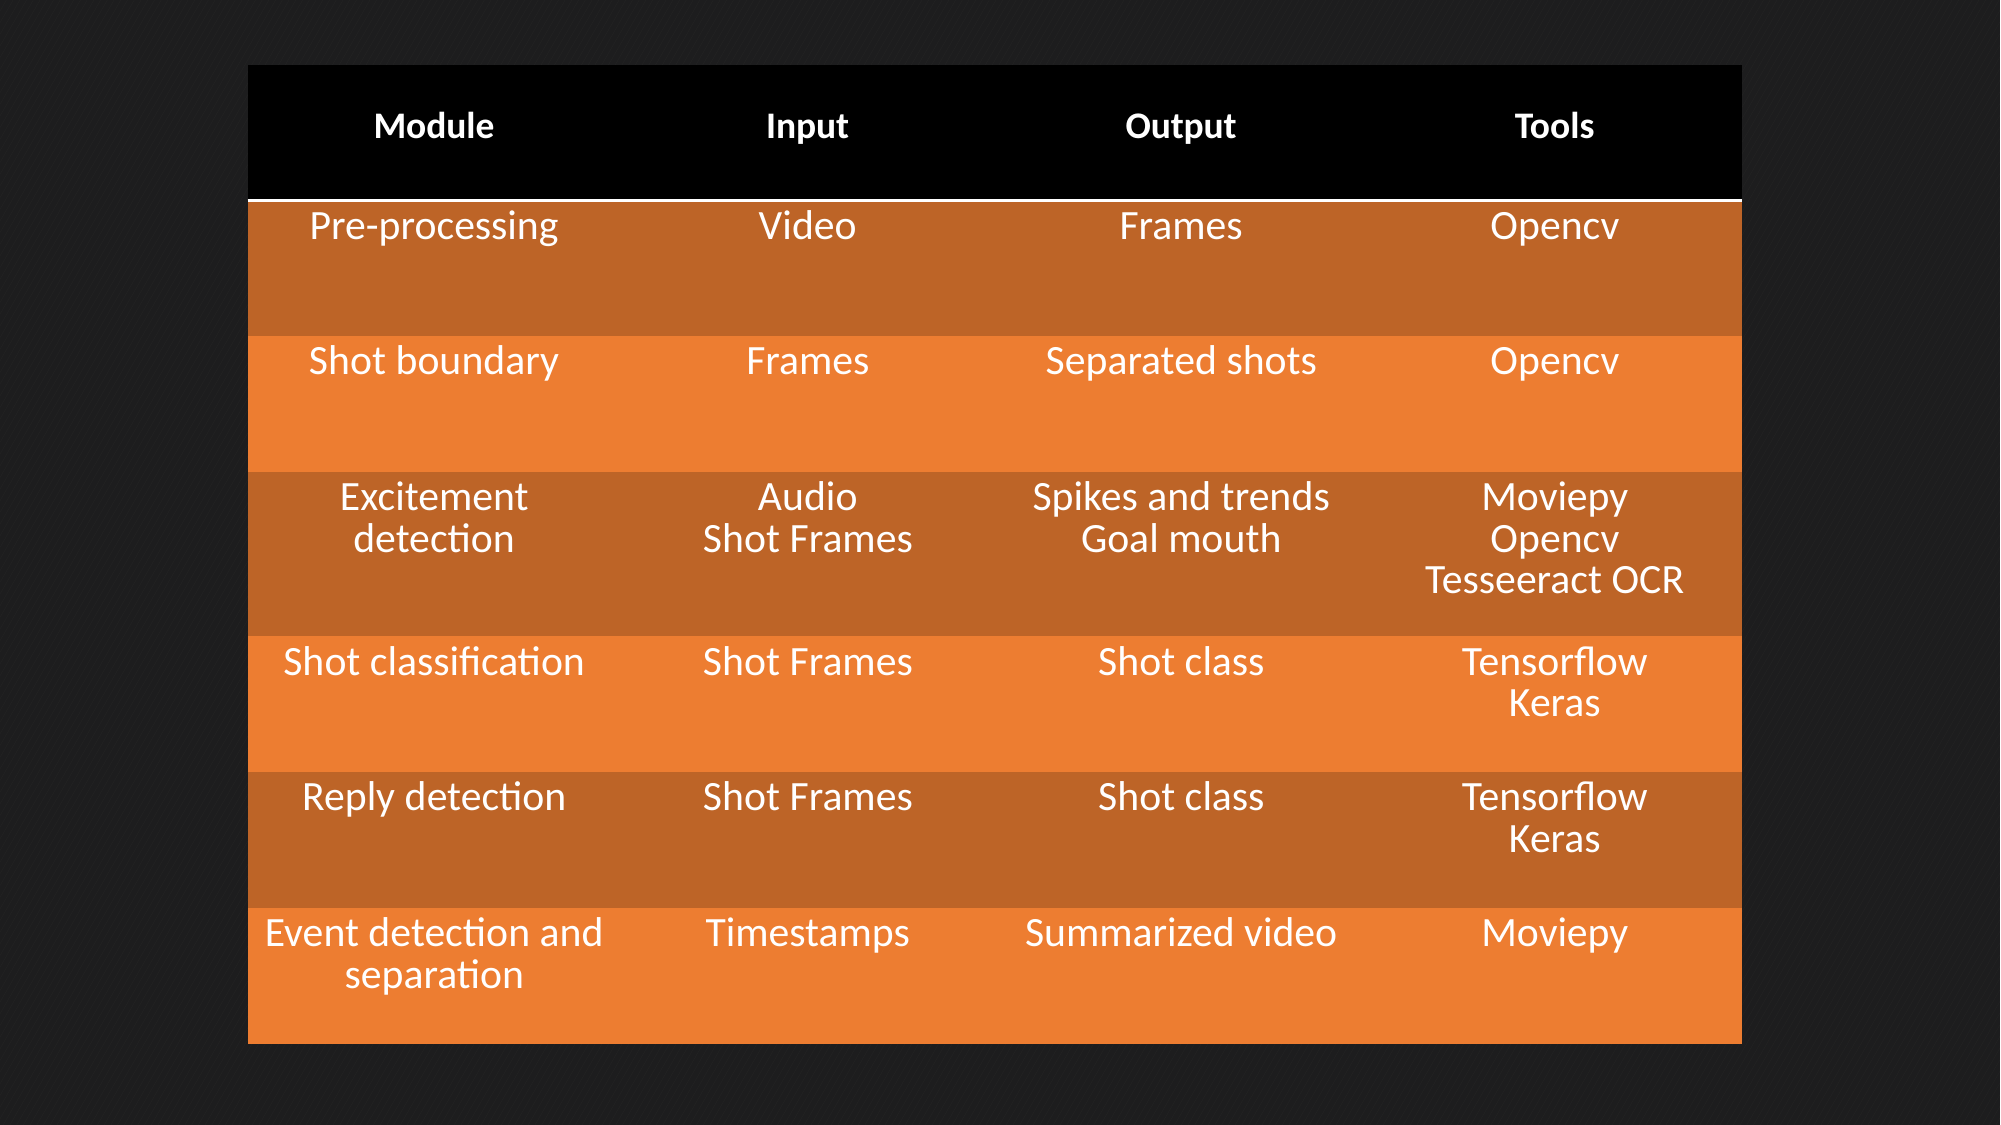

| Module | Input | Output | Tools |
| --- | --- | --- | --- |
| Pre-processing | Video | Frames | Opencv |
| Shot boundary | Frames | Separated shots | Opencv |
| Excitement detection | Audio Shot Frames | Spikes and trends Goal mouth | Moviepy Opencv Tesseeract OCR |
| Shot classification | Shot Frames | Shot class | Tensorflow Keras |
| Reply detection | Shot Frames | Shot class | Tensorflow Keras |
| Event detection and separation | Timestamps | Summarized video | Moviepy |